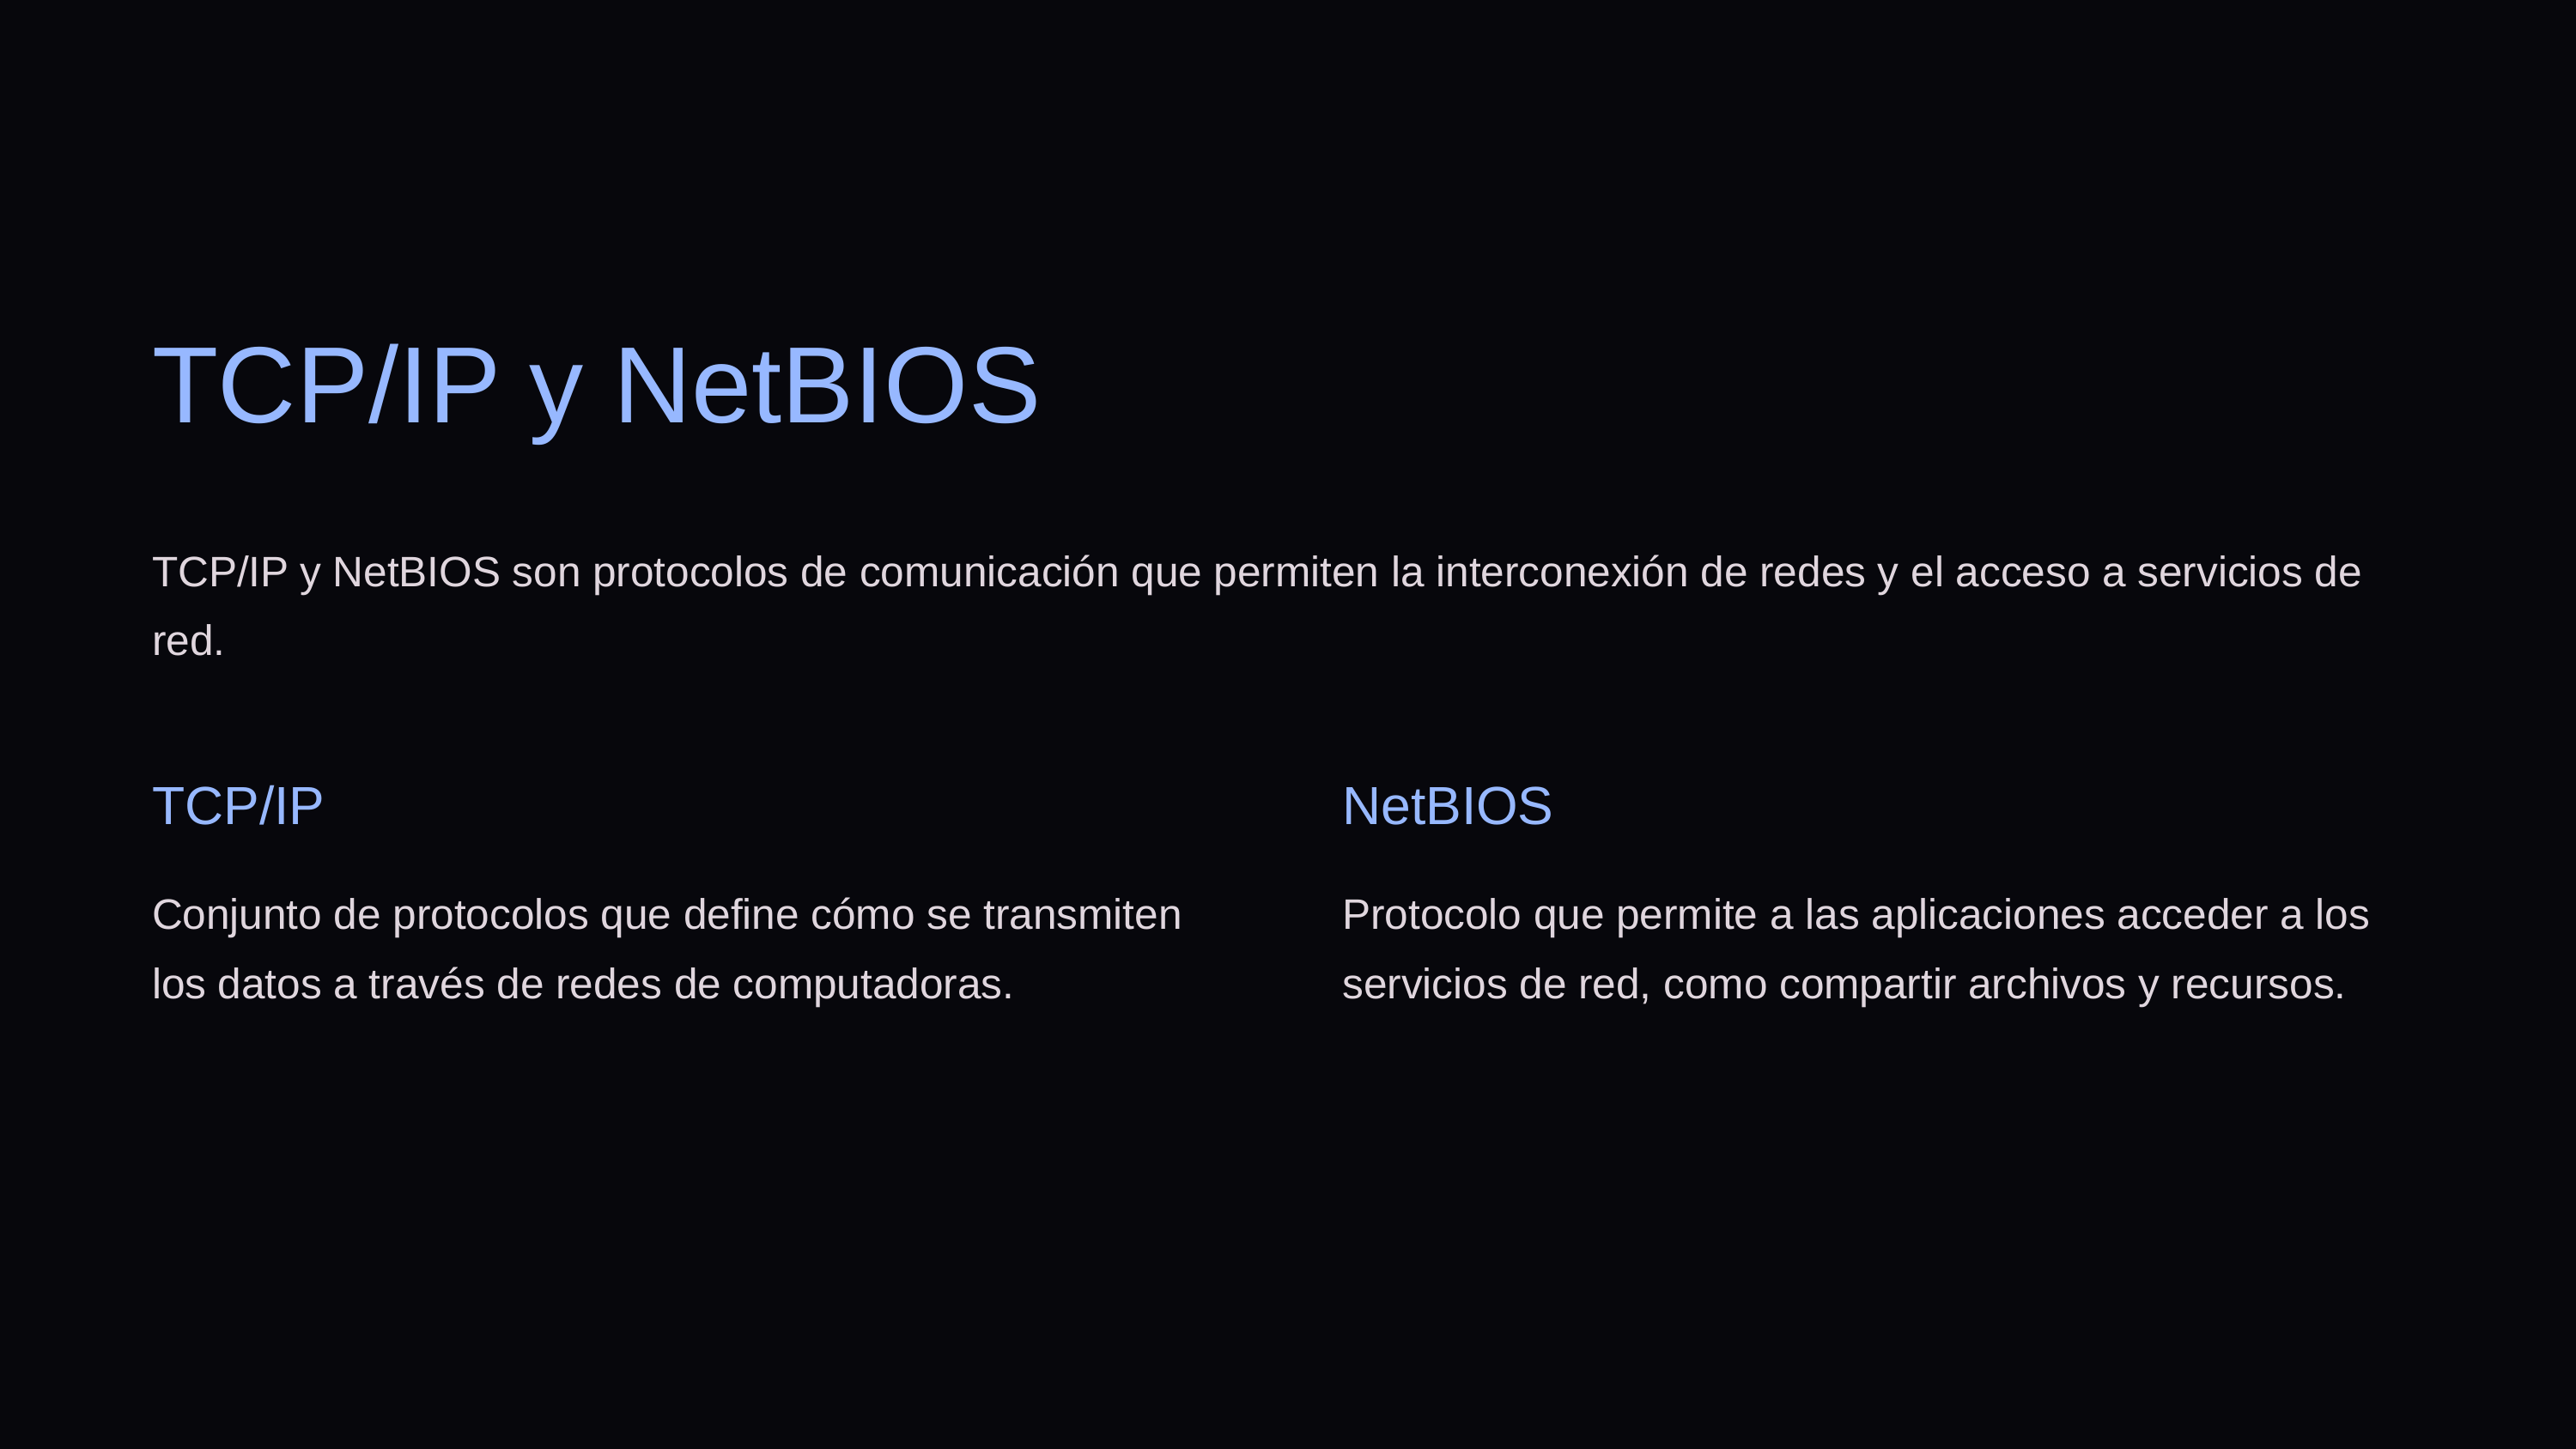

TCP/IP y NetBIOS
TCP/IP y NetBIOS son protocolos de comunicación que permiten la interconexión de redes y el acceso a servicios de red.
TCP/IP
NetBIOS
Conjunto de protocolos que define cómo se transmiten los datos a través de redes de computadoras.
Protocolo que permite a las aplicaciones acceder a los servicios de red, como compartir archivos y recursos.